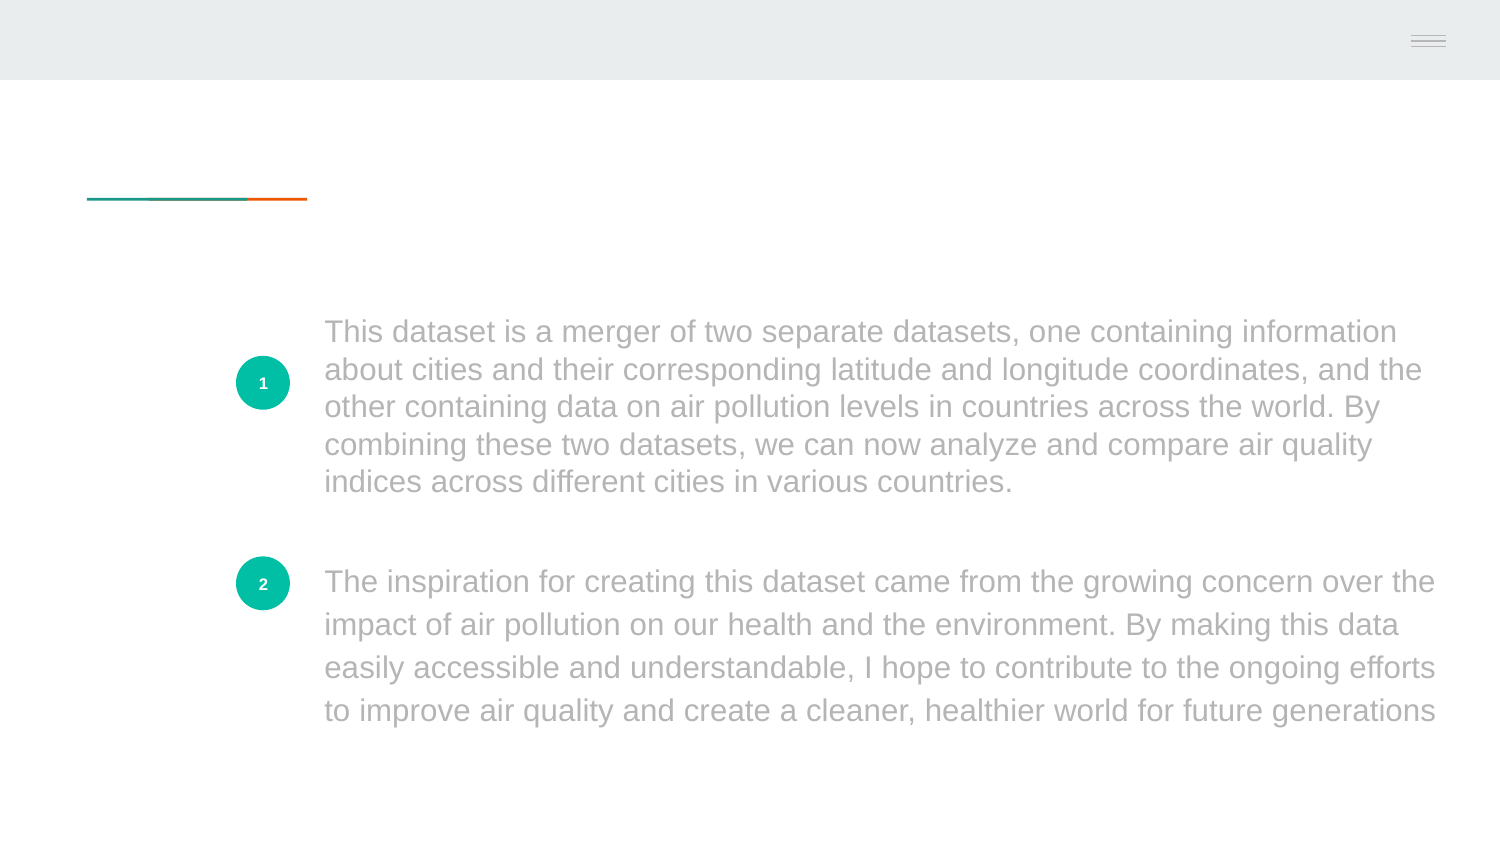

#
This dataset is a merger of two separate datasets, one containing information about cities and their corresponding latitude and longitude coordinates, and the other containing data on air pollution levels in countries across the world. By combining these two datasets, we can now analyze and compare air quality indices across different cities in various countries.
1
The inspiration for creating this dataset came from the growing concern over the impact of air pollution on our health and the environment. By making this data easily accessible and understandable, I hope to contribute to the ongoing efforts to improve air quality and create a cleaner, healthier world for future generations
2